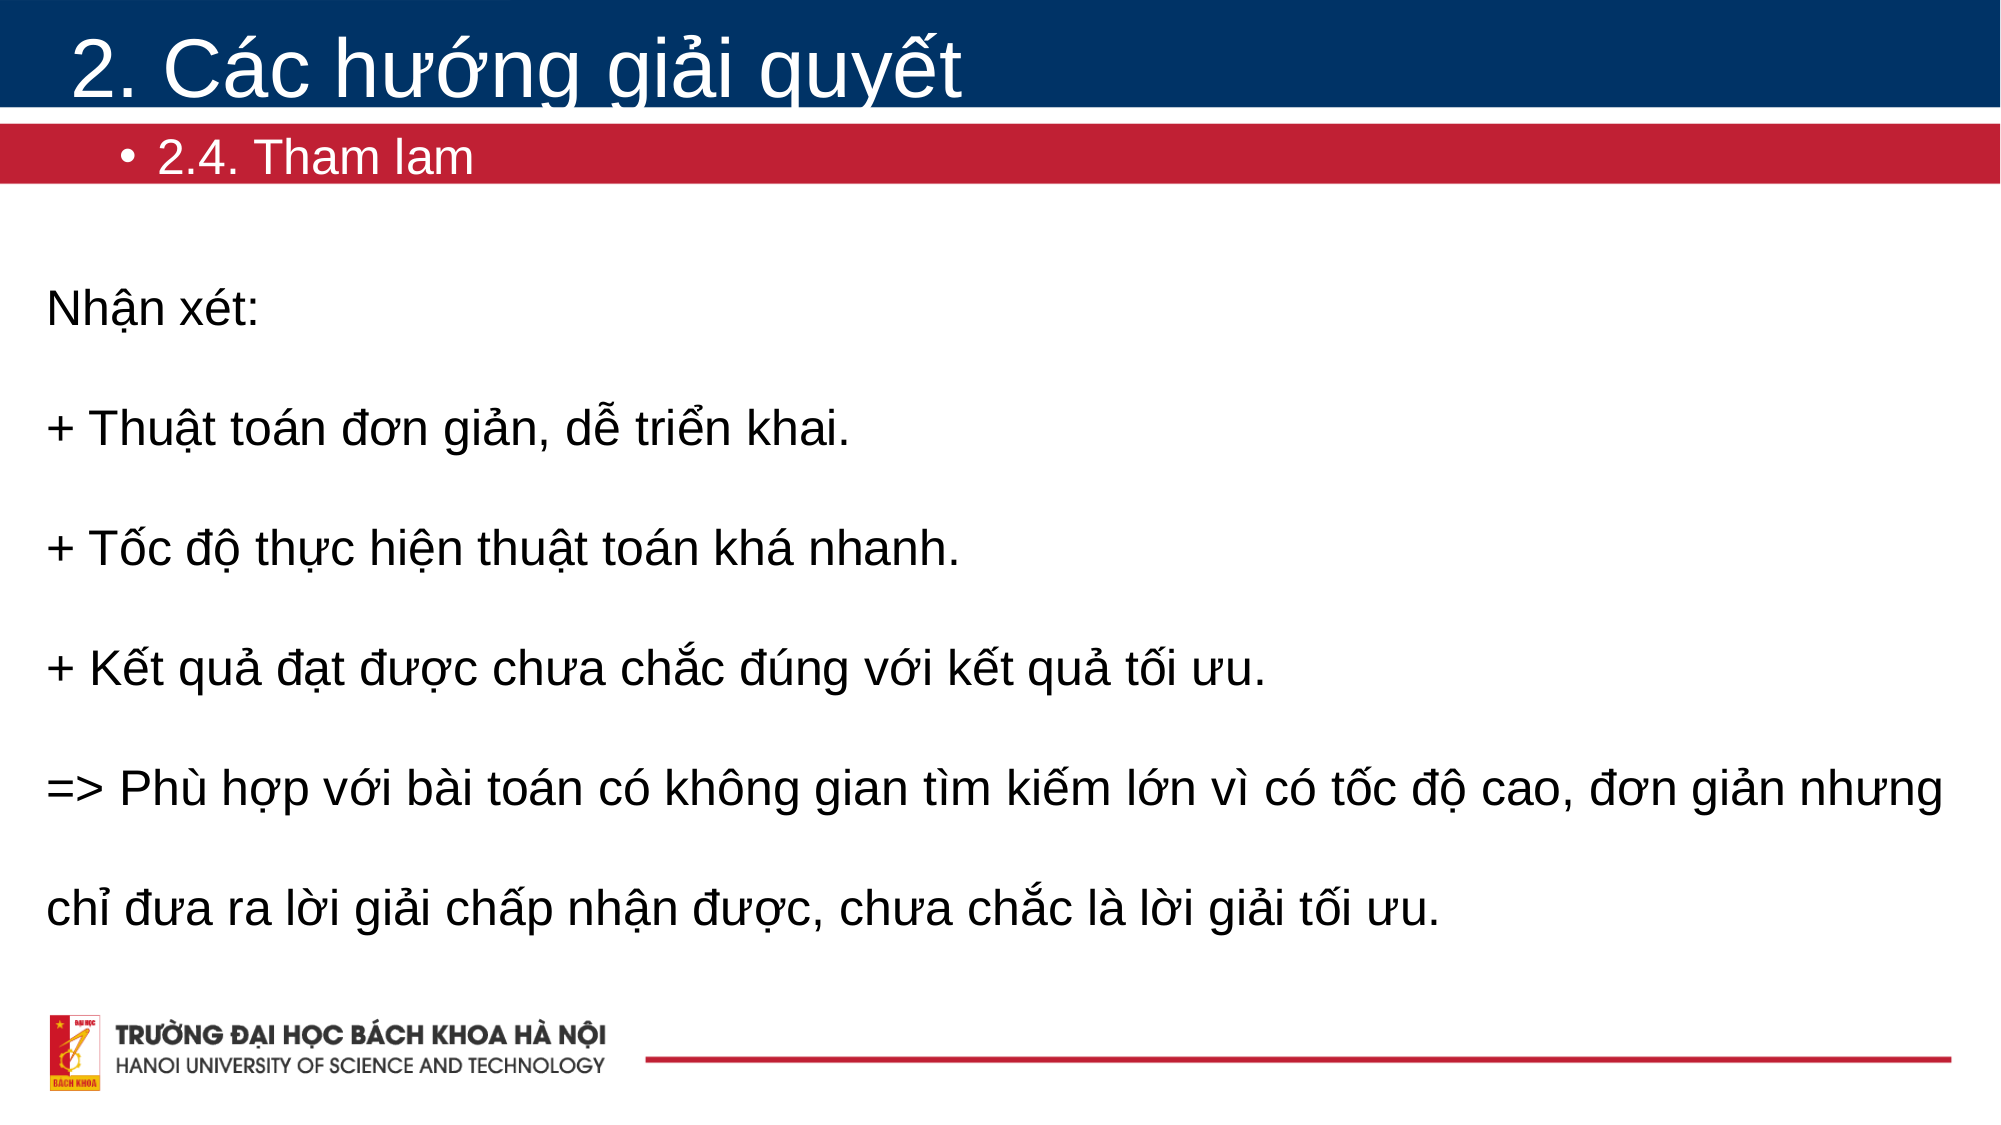

2. Các hướng giải quyết

2.4. Tham lam
# Nhận xét: + Thuật toán đơn giản, dễ triển khai. + Tốc độ thực hiện thuật toán khá nhanh. + Kết quả đạt được chưa chắc đúng với kết quả tối ưu. => Phù hợp với bài toán có không gian tìm kiếm lớn vì có tốc độ cao, đơn giản nhưng chỉ đưa ra lời giải chấp nhận được, chưa chắc là lời giải tối ưu.